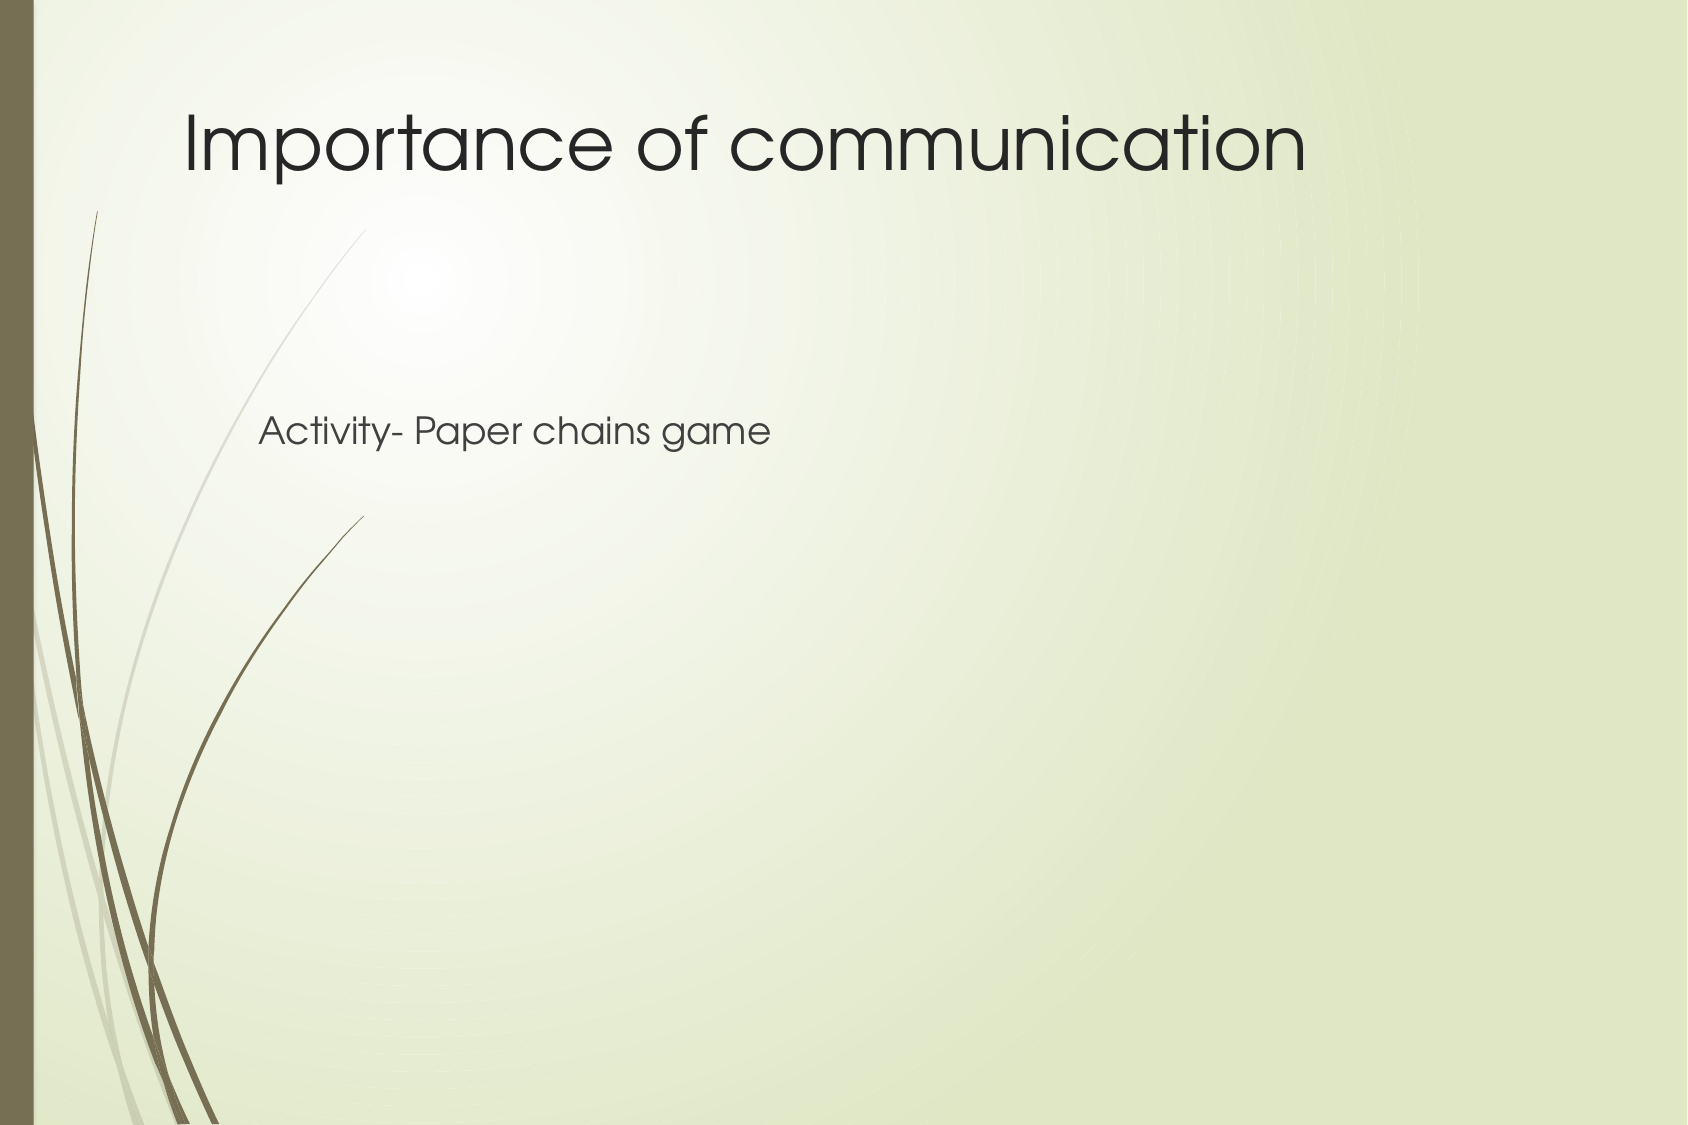

# Importance of communication
Activity- Paper chains game